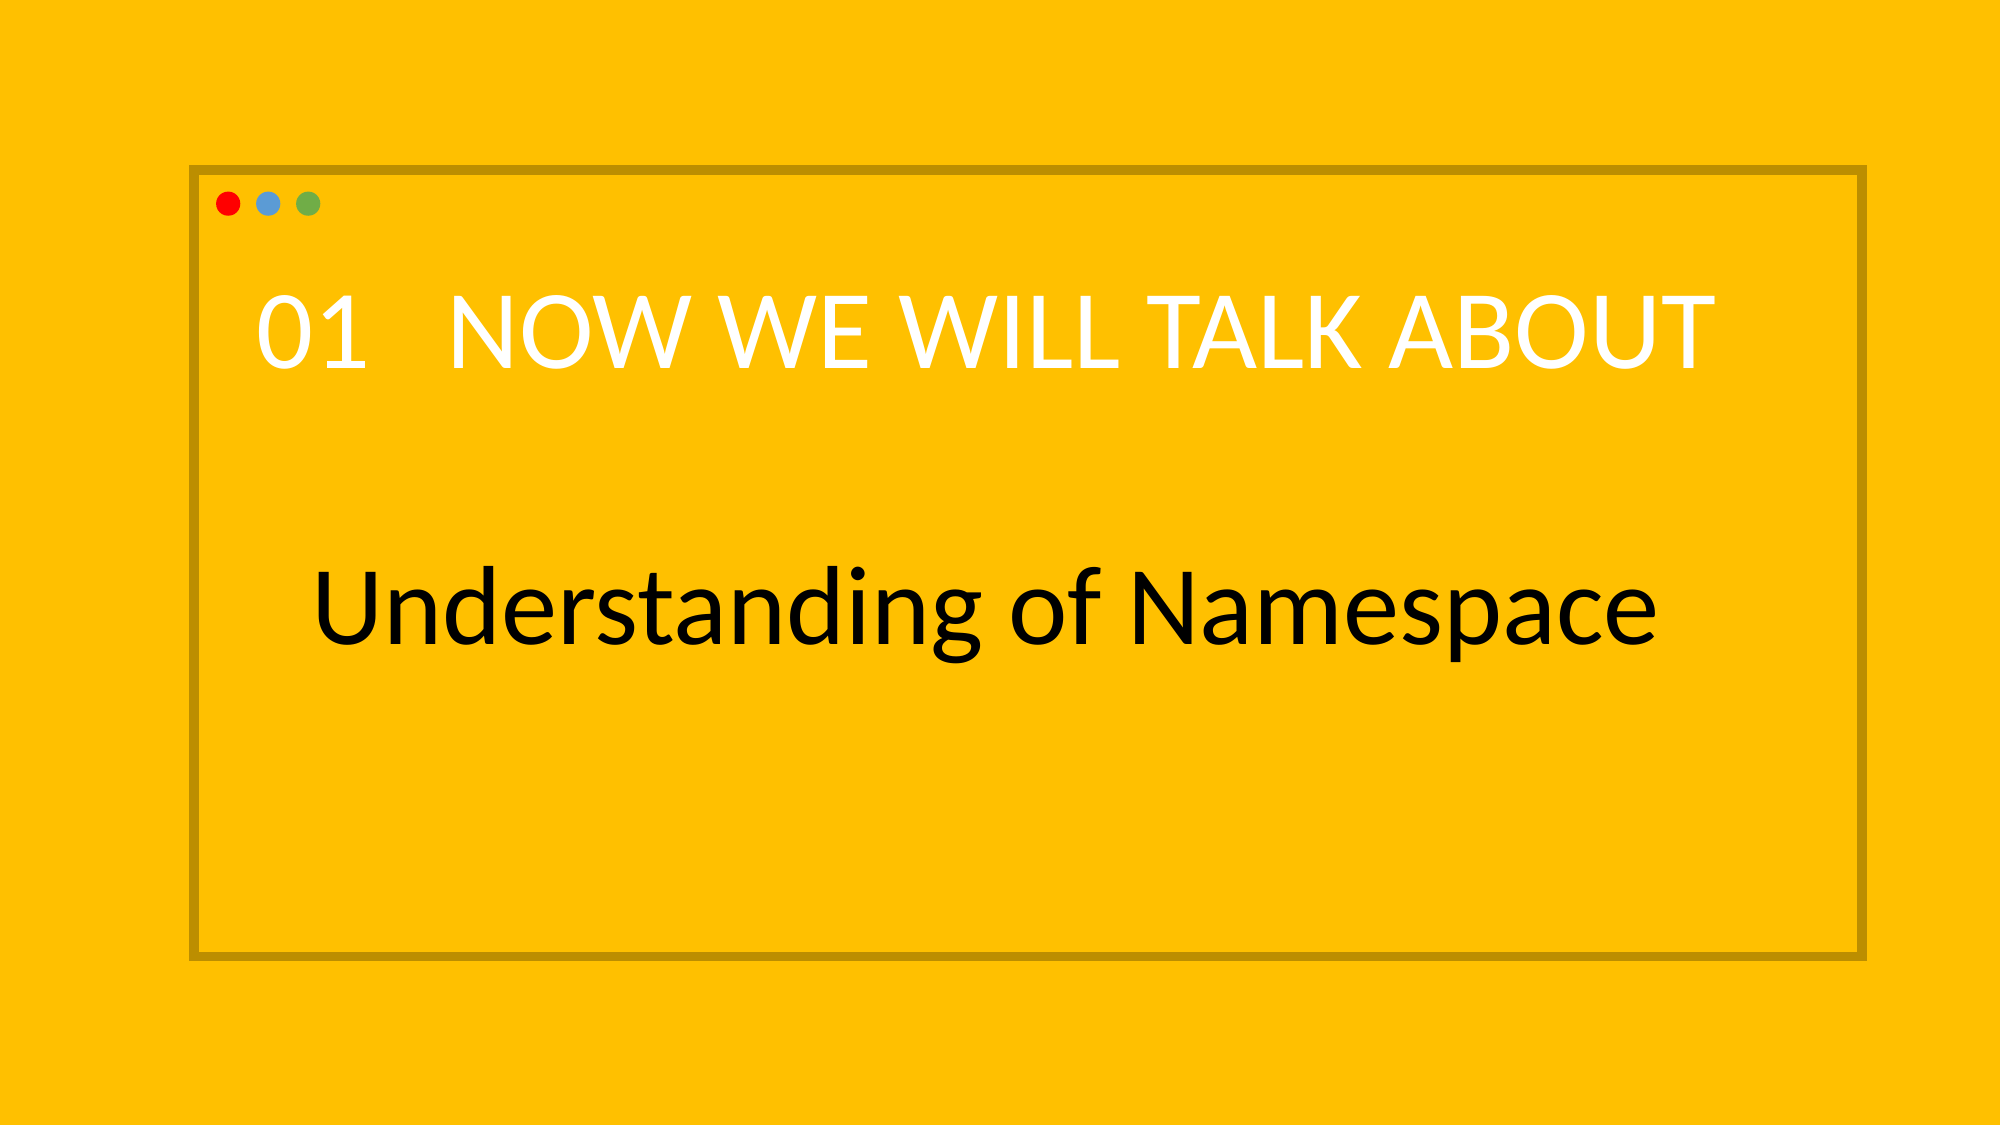

01   NOW WE WILL TALK ABOUT
 Understanding of Namespace